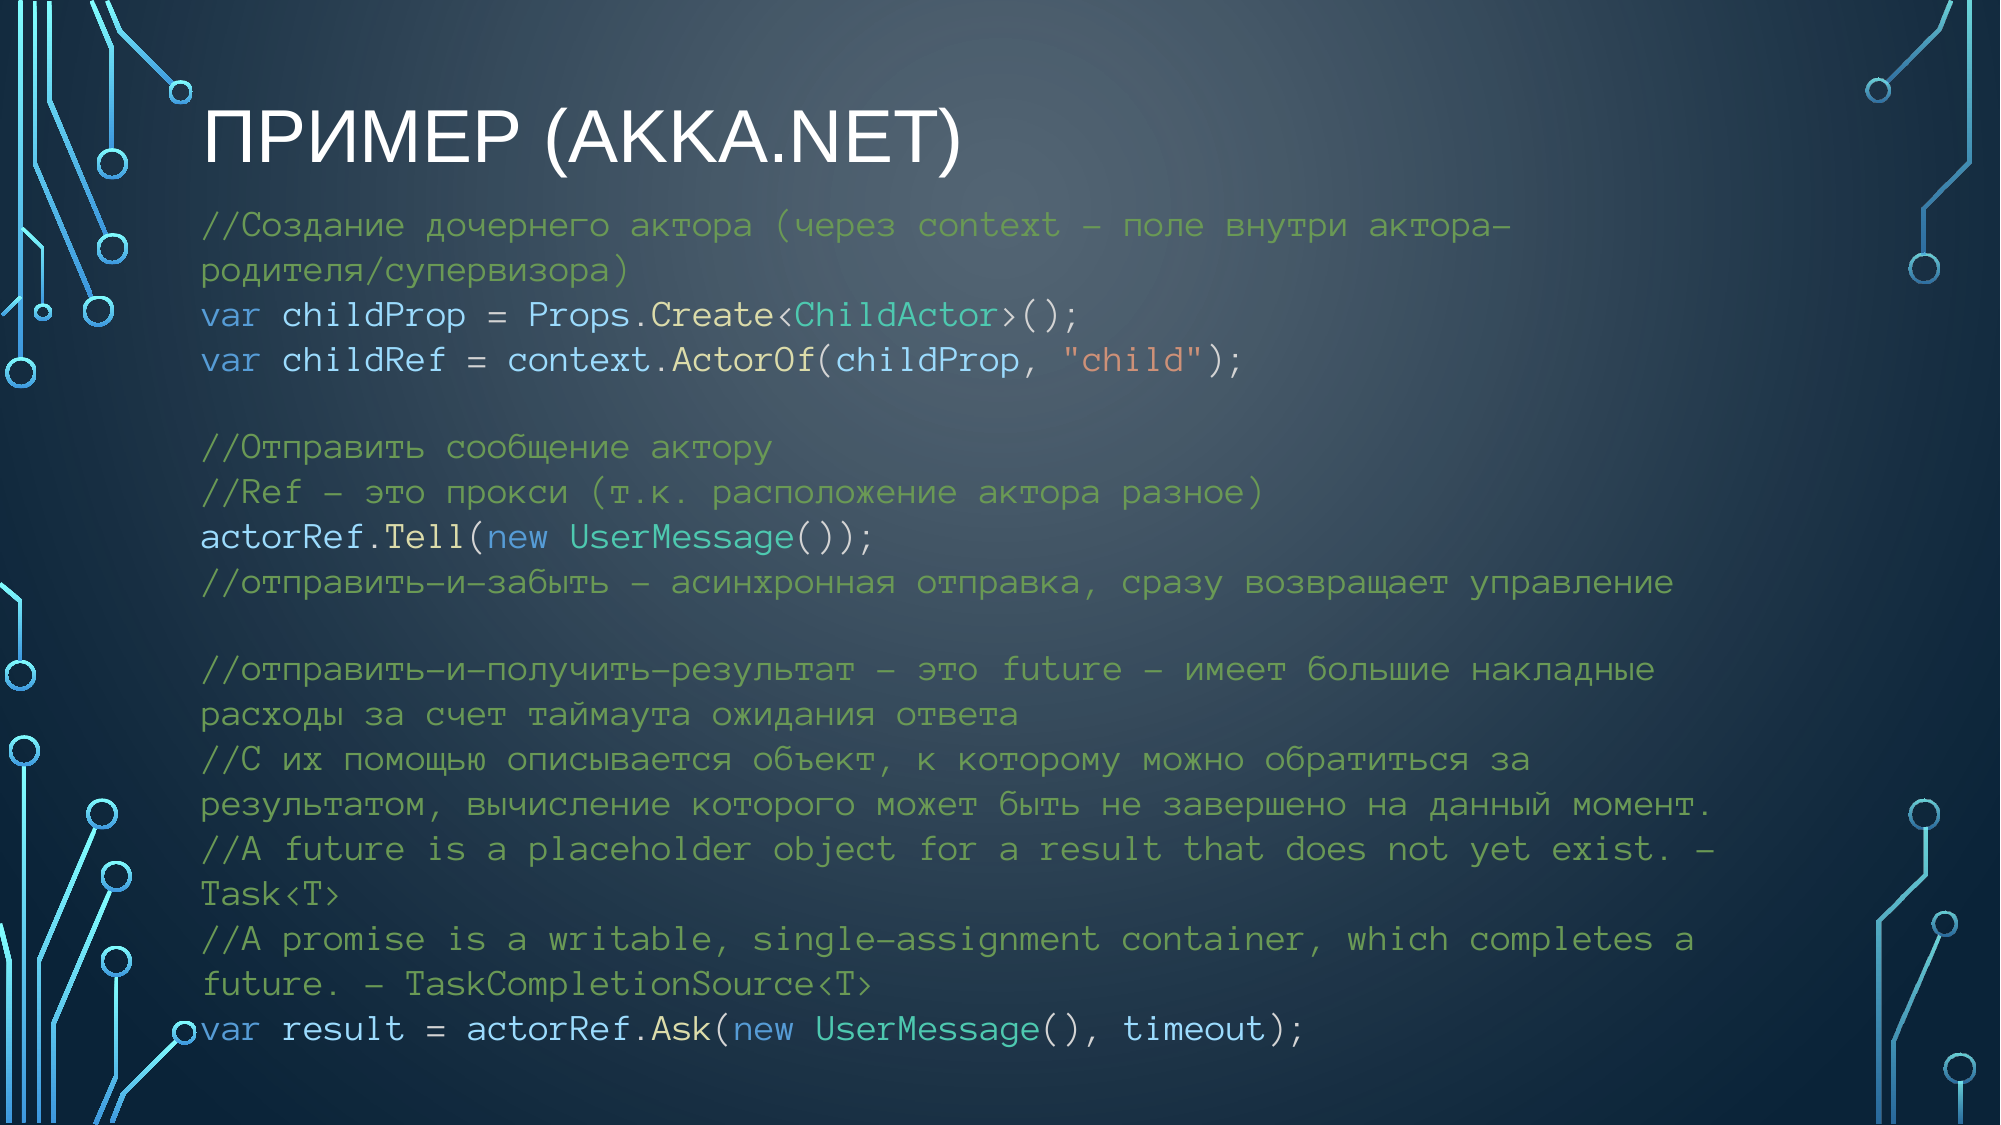

# Пример (Akka.net)
//Создание дочернего актора (через context - поле внутри актора-родителя/супервизора)
var childProp = Props.Create<ChildActor>();
var childRef = context.ActorOf(childProp, "child");
//Отправить сообщение актору
//Ref - это прокси (т.к. расположение актора разное)
actorRef.Tell(new UserMessage());
//отправить-и-забыть - асинхронная отправка, сразу возвращает управление
//отправить-и-получить-результат - это future - имеет большие накладные расходы за счет таймаута ожидания ответа
//С их помощью описывается объект, к которому можно обратиться за результатом, вычисление которого может быть не завершено на данный момент.
//A future is a placeholder object for a result that does not yet exist. - Task<T>
//A promise is a writable, single-assignment container, which completes a future. - TaskCompletionSource<T>
var result = actorRef.Ask(new UserMessage(), timeout);